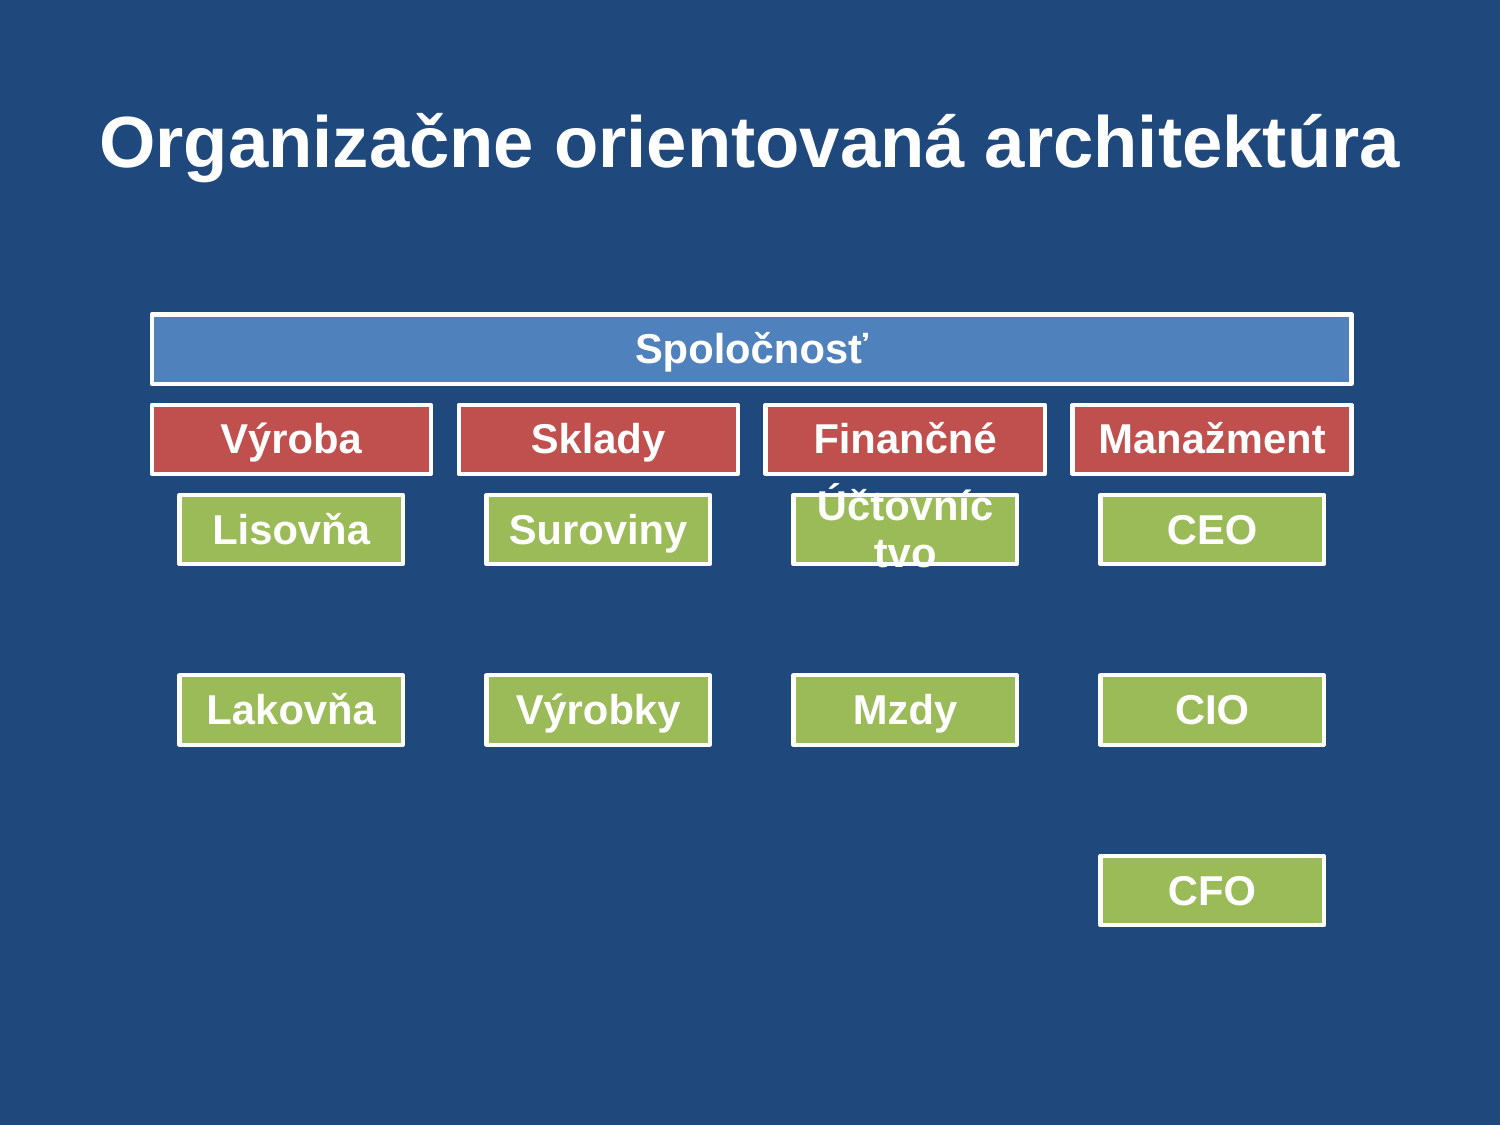

# Organizačne orientovaná architektúra
Spoločnosť
Výroba
Lisovňa
Lakovňa
Sklady
Suroviny
Finančné
Manažment
Výrobky
Účtovníctvo
Mzdy
CEO
CIO
CFO